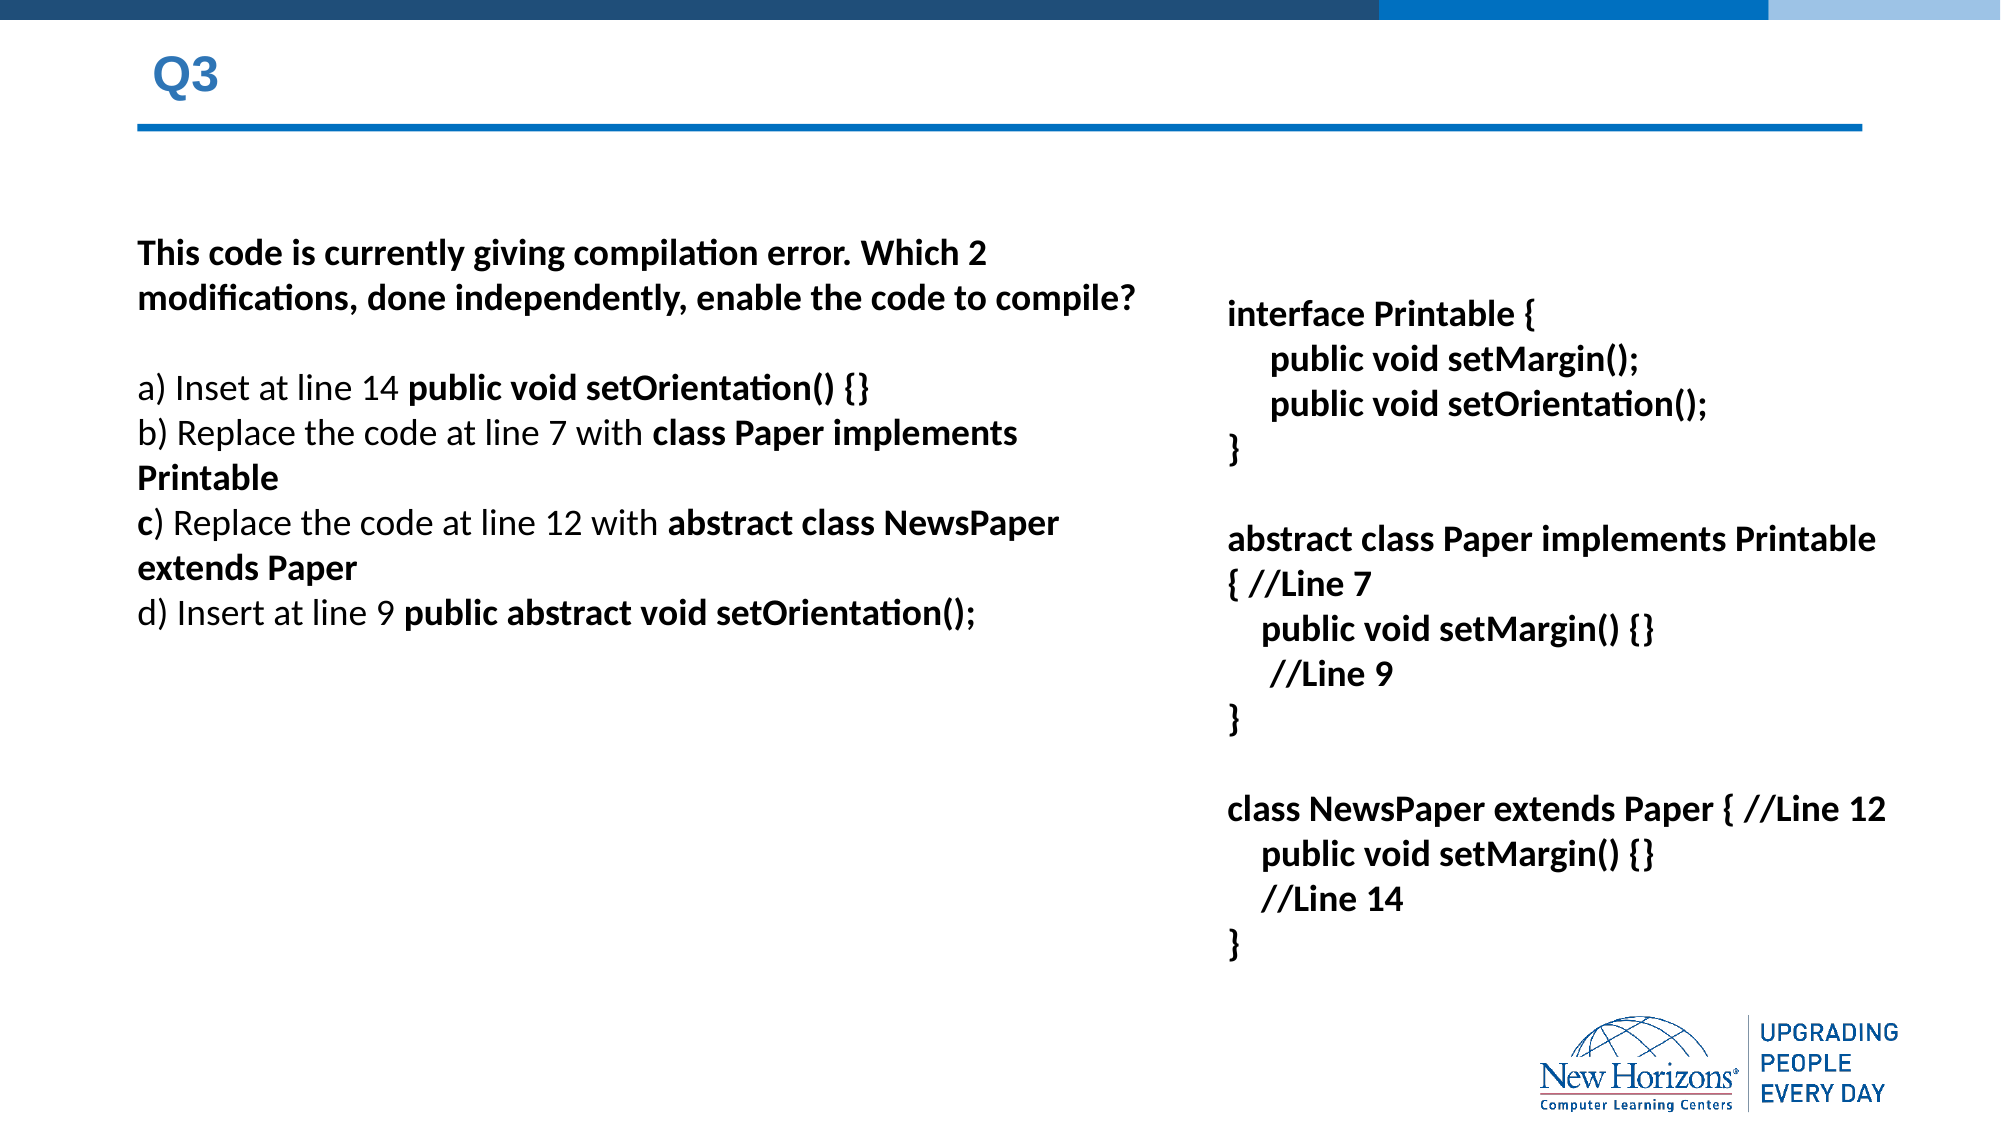

# Q3
This code is currently giving compilation error. Which 2 modifications, done independently, enable the code to compile?

a) Inset at line 14 public void setOrientation() {}
b) Replace the code at line 7 with class Paper implements Printable
c) Replace the code at line 12 with abstract class NewsPaper extends Paper
d) Insert at line 9 public abstract void setOrientation();

interface Printable {
     public void setMargin();
     public void setOrientation();
}

abstract class Paper implements Printable { //Line 7
    public void setMargin() {}
     //Line 9
}

class NewsPaper extends Paper { //Line 12
    public void setMargin() {}
    //Line 14
}